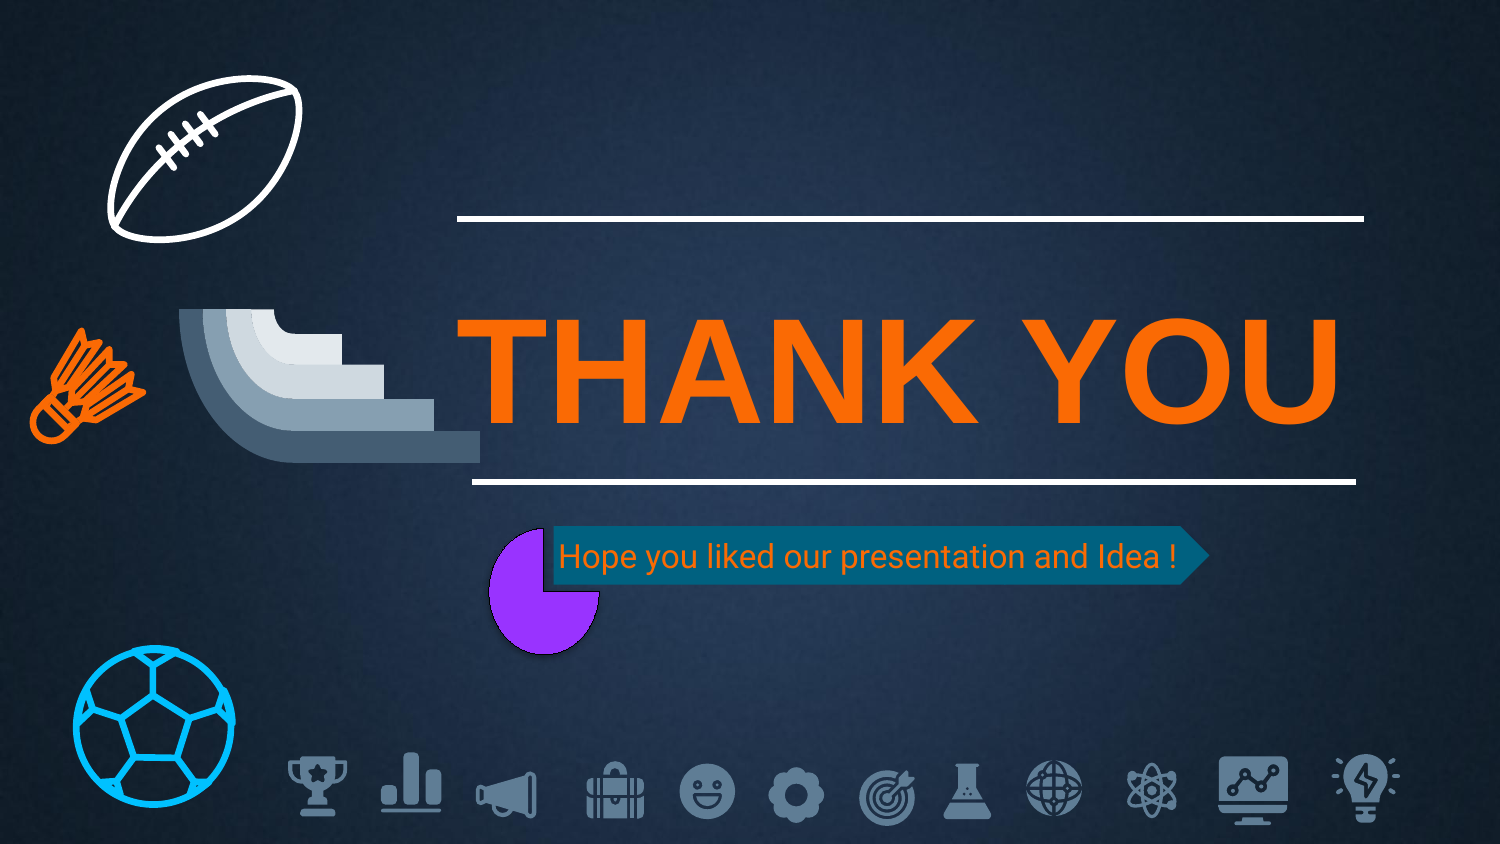

# THANK YOU

Hope you liked our presentation and Idea !